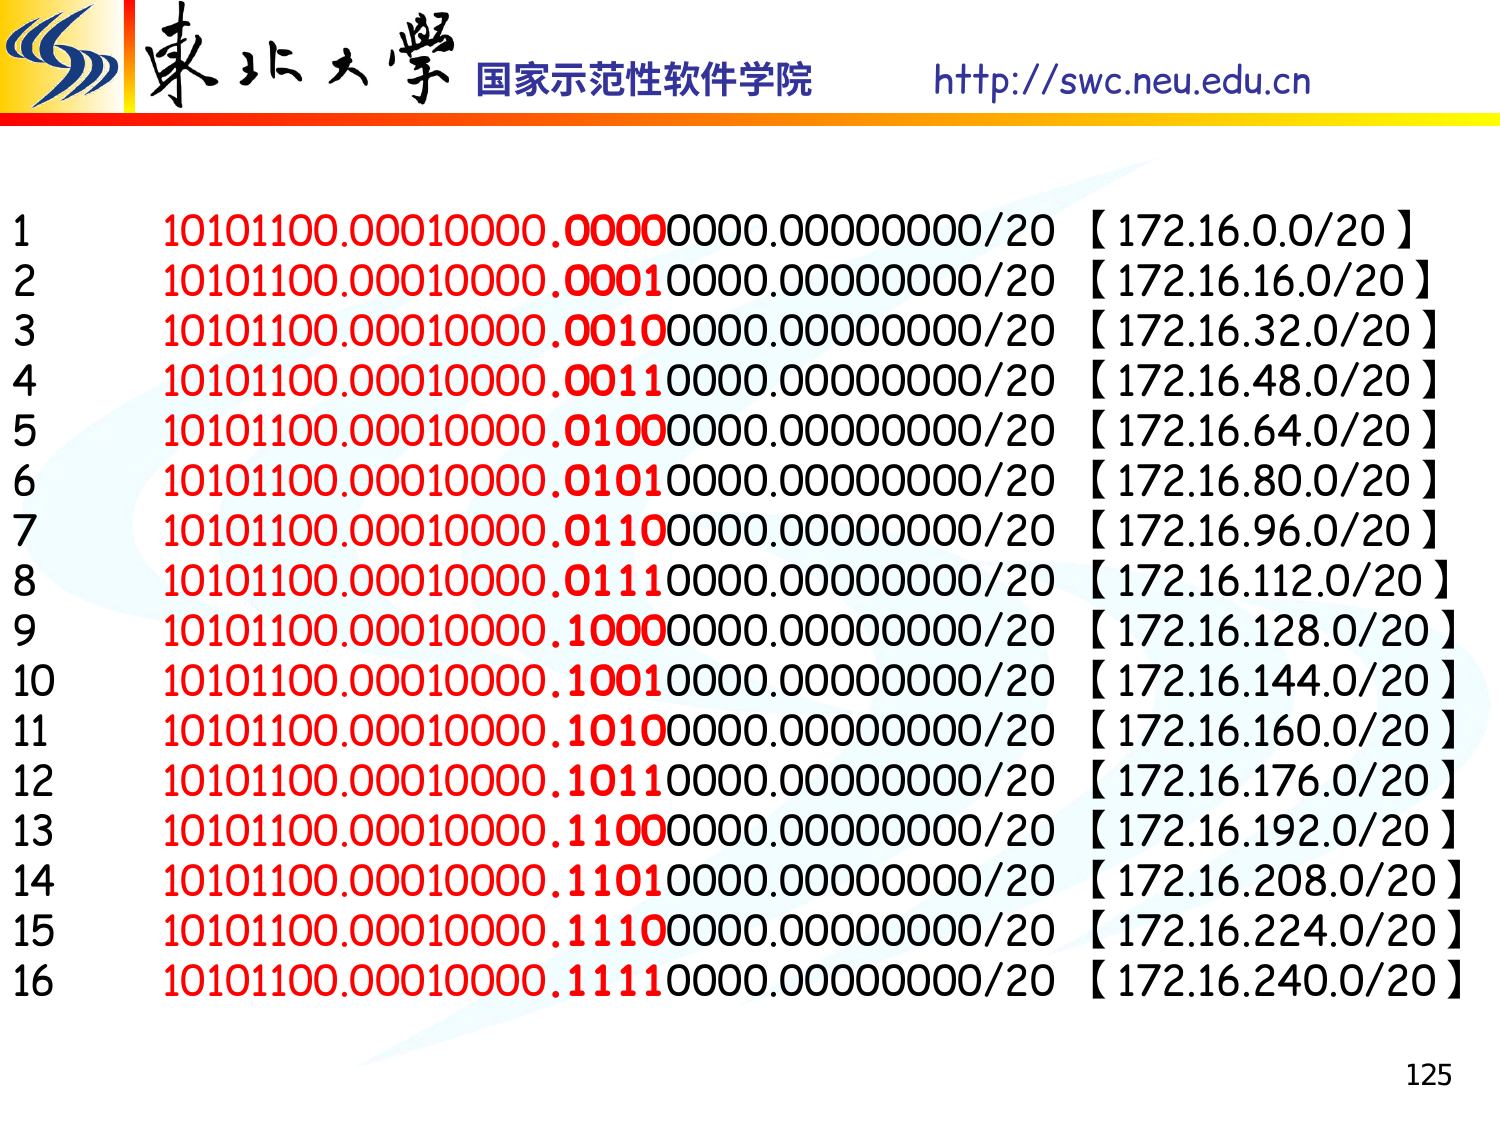

1	10101100.00010000.00000000.00000000/20【172.16.0.0/20】
2	10101100.00010000.00010000.00000000/20【172.16.16.0/20】
3	10101100.00010000.00100000.00000000/20【172.16.32.0/20】
4	10101100.00010000.00110000.00000000/20【172.16.48.0/20】
5	10101100.00010000.01000000.00000000/20【172.16.64.0/20】
6	10101100.00010000.01010000.00000000/20【172.16.80.0/20】
7	10101100.00010000.01100000.00000000/20【172.16.96.0/20】
8	10101100.00010000.01110000.00000000/20【172.16.112.0/20】
9	10101100.00010000.10000000.00000000/20【172.16.128.0/20】
10	10101100.00010000.10010000.00000000/20【172.16.144.0/20】
11	10101100.00010000.10100000.00000000/20【172.16.160.0/20】
12	10101100.00010000.10110000.00000000/20【172.16.176.0/20】
13	10101100.00010000.11000000.00000000/20【172.16.192.0/20】
14	10101100.00010000.11010000.00000000/20【172.16.208.0/20】
15	10101100.00010000.11100000.00000000/20【172.16.224.0/20】
16	10101100.00010000.11110000.00000000/20【172.16.240.0/20】
125